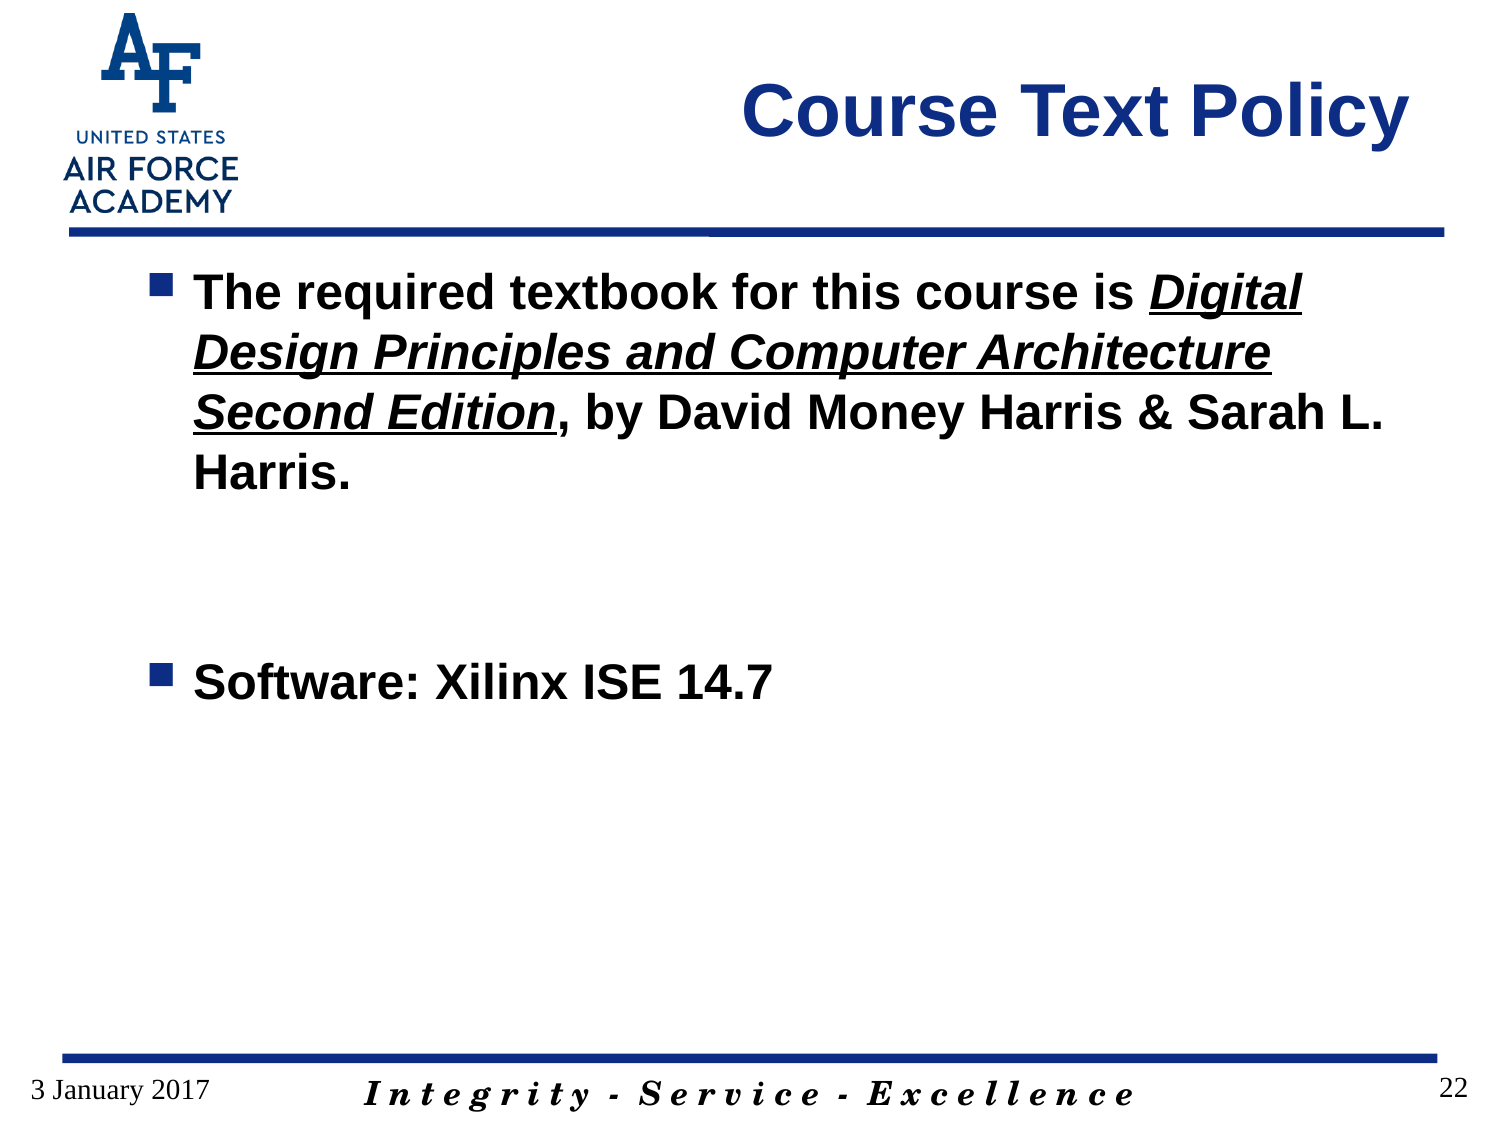

# Course Text Policy
The required textbook for this course is Digital Design Principles and Computer Architecture Second Edition, by David Money Harris & Sarah L. Harris.

Software: Xilinx ISE 14.7

22

3 January 2017